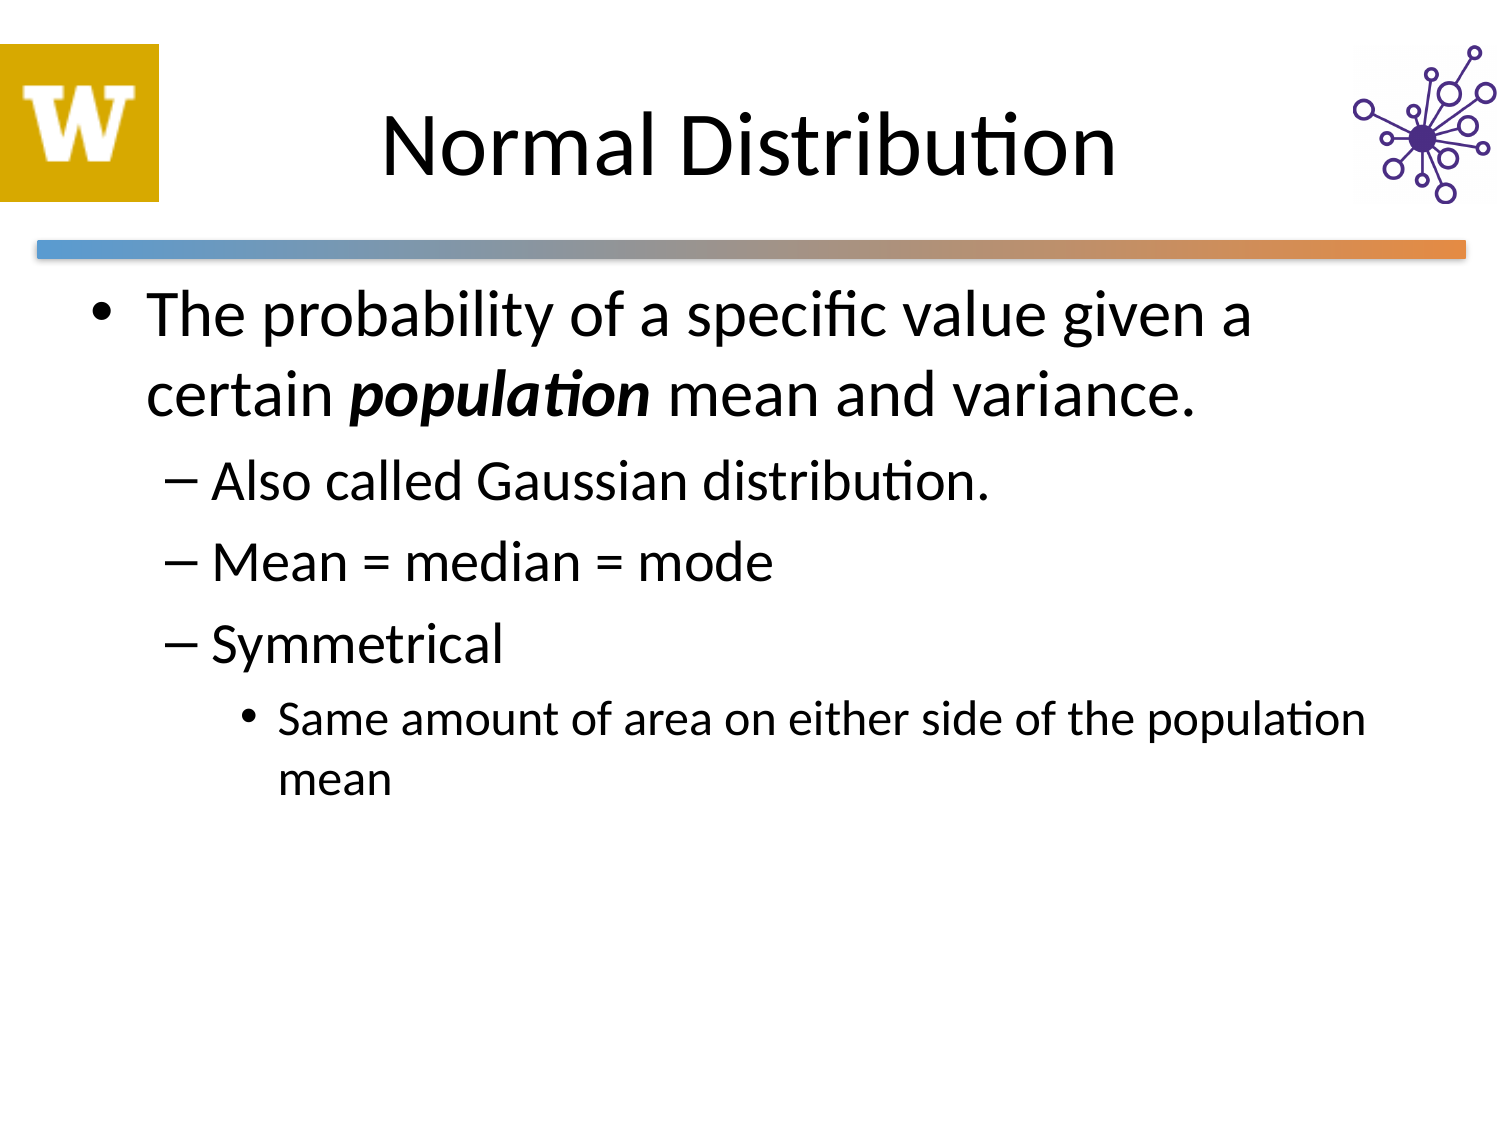

# Normal Distribution
The probability of a specific value given a certain population mean and variance.
Also called Gaussian distribution.
Mean = median = mode
Symmetrical
Same amount of area on either side of the population mean